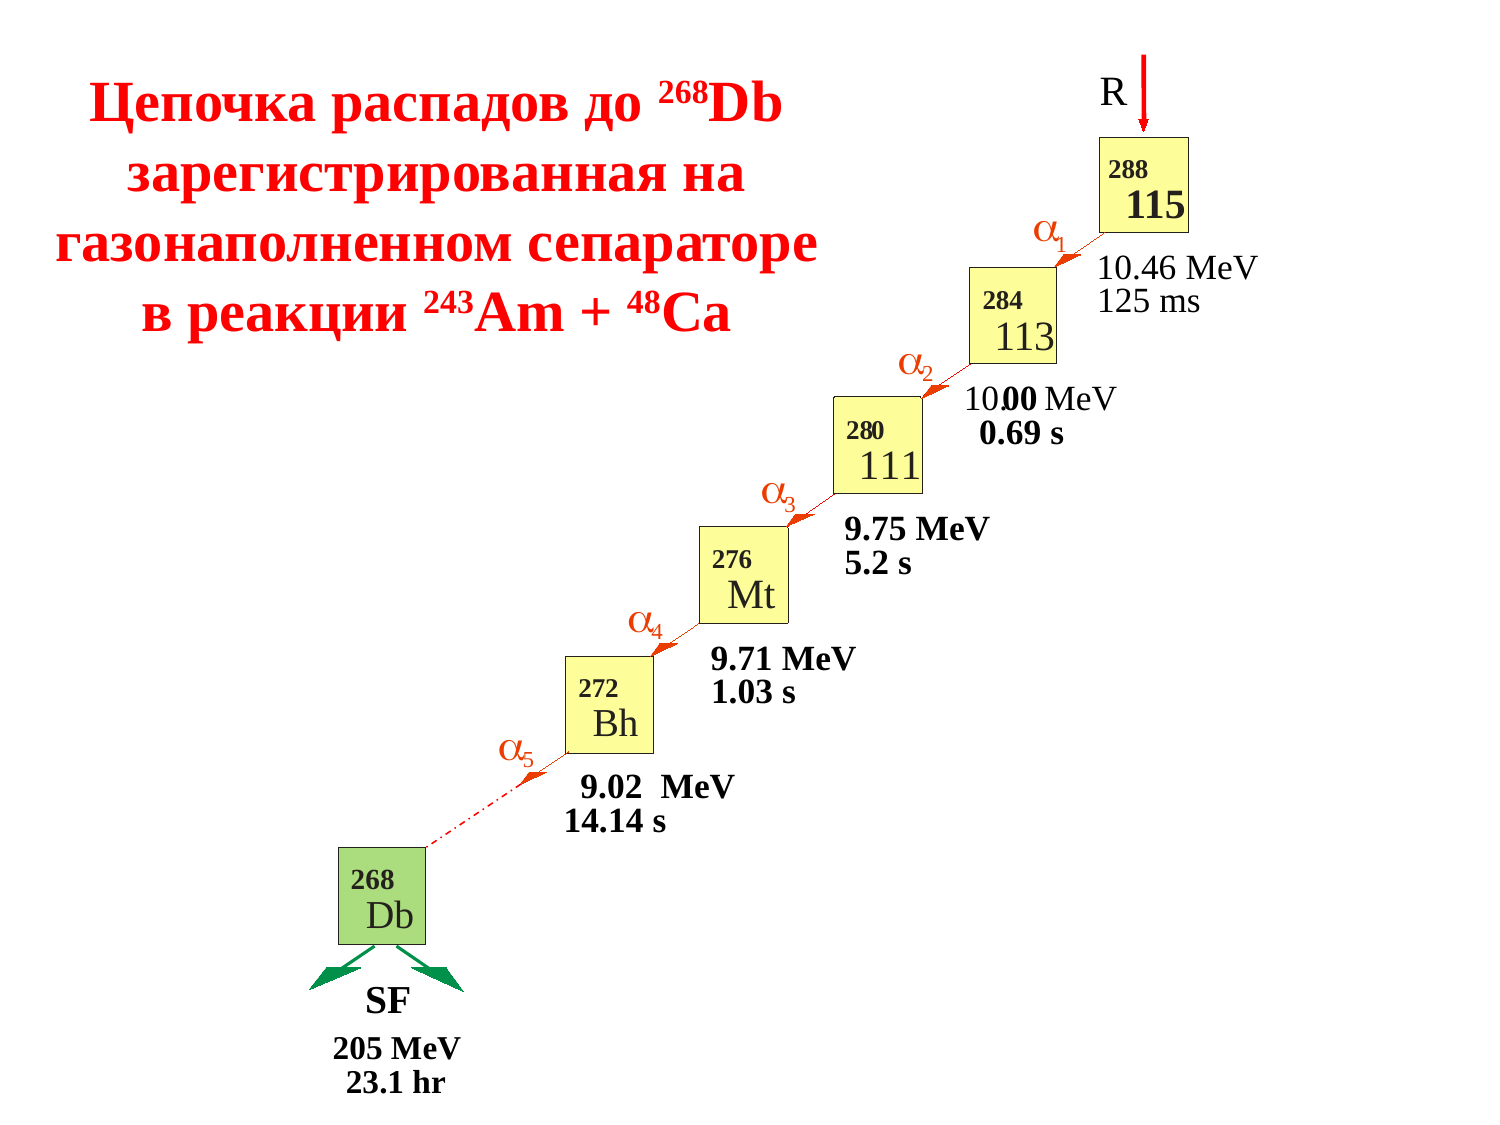

R

Цепочка распадов до 268Db зарегистрированная на газонаполненном сепараторе в реакции 243Am + 48Ca

288
115
α
1

10.46 MeV

125 ms
284
113
α
2

10.    MeV
00

0.69 s
28
0
111
α
3

9.75 MeV

5.2 s
276
Mt
α
4

9.71 MeV

1.03 s
272
Bh
α

5

9.02  MeV

14.14 s

268
Db

SF
     205 MeV
     23.1 hr